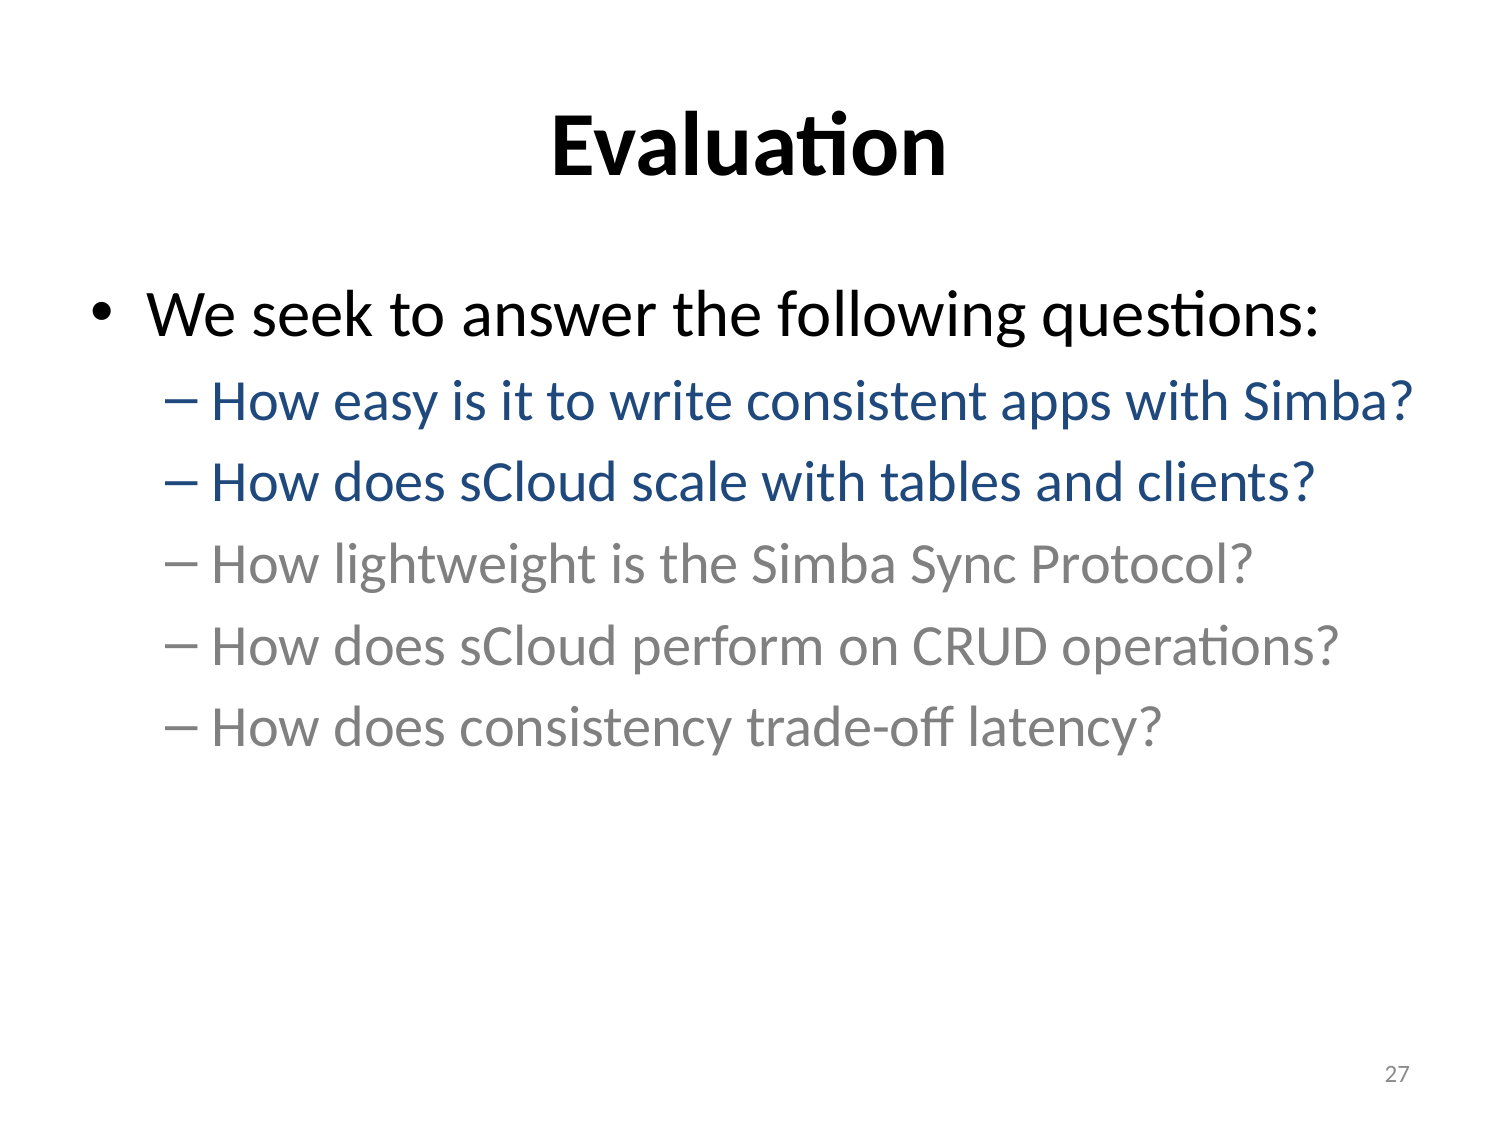

# Evaluation
We seek to answer the following questions:
How easy is it to write consistent apps with Simba?
How does sCloud scale with tables and clients?
How lightweight is the Simba Sync Protocol?
How does sCloud perform on CRUD operations?
How does consistency trade-off latency?

27